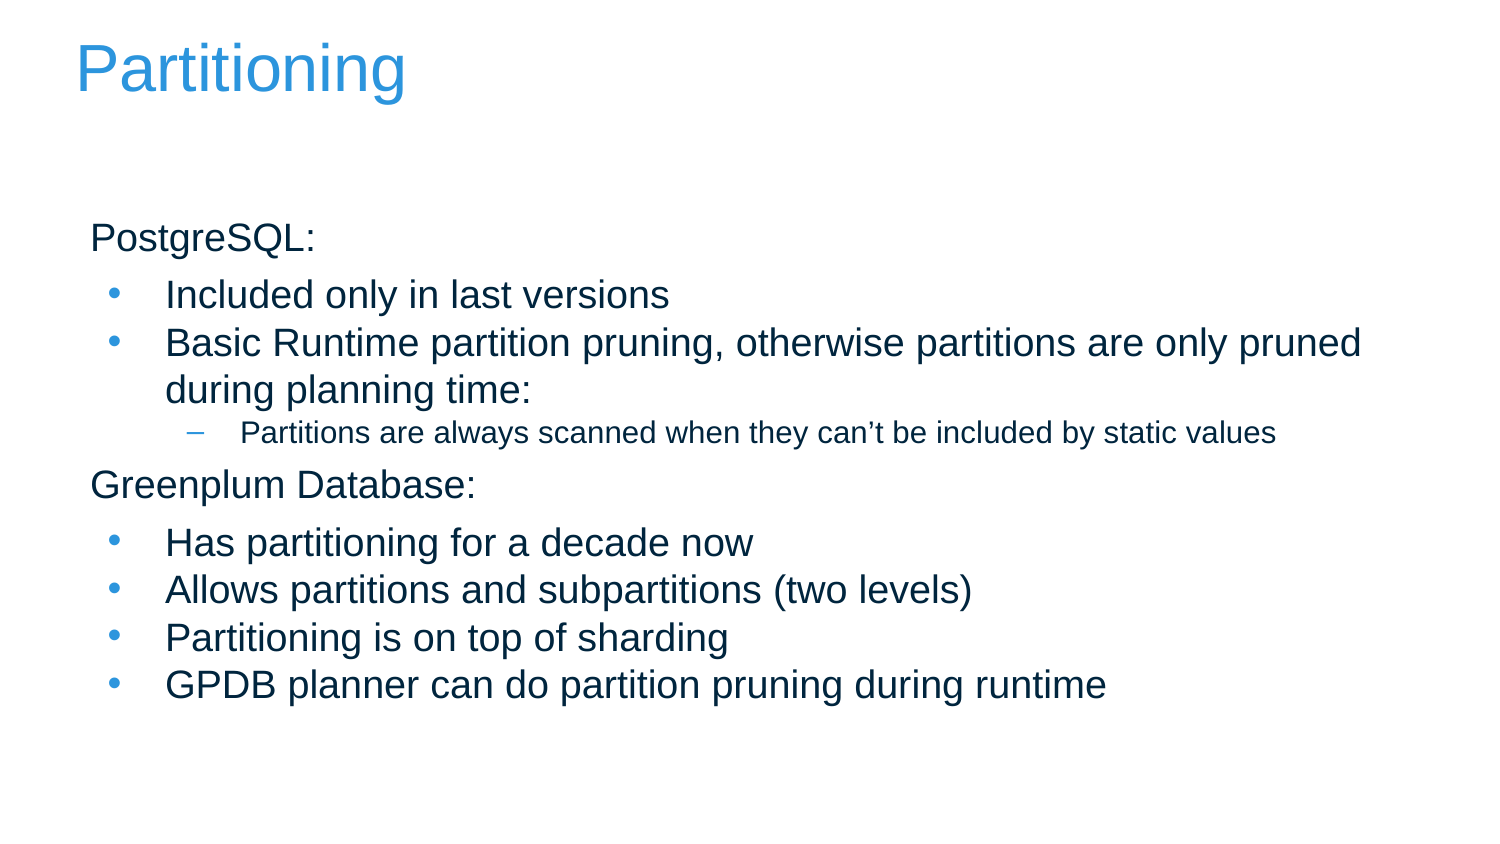

# Partitioning
PostgreSQL:
Included only in last versions
Basic Runtime partition pruning, otherwise partitions are only pruned during planning time:
Partitions are always scanned when they can’t be included by static values
Greenplum Database:
Has partitioning for a decade now
Allows partitions and subpartitions (two levels)
Partitioning is on top of sharding
GPDB planner can do partition pruning during runtime